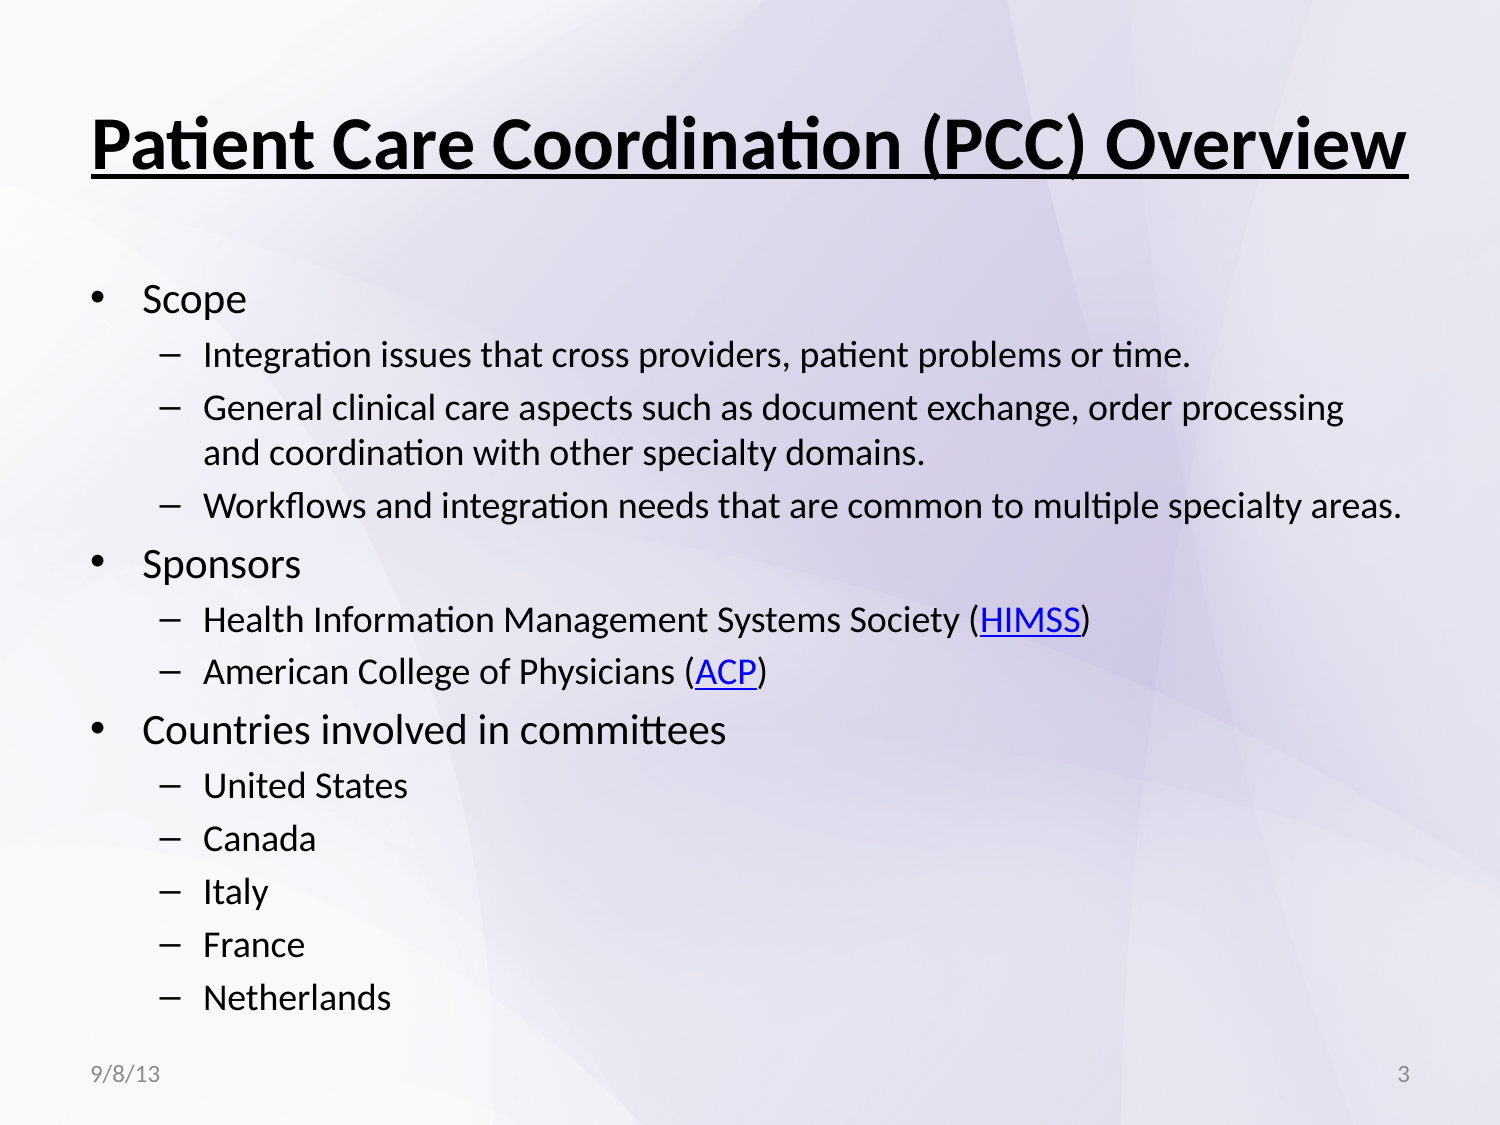

# Patient Care Coordination (PCC) Overview
Scope
Integration issues that cross providers, patient problems or time.
General clinical care aspects such as document exchange, order processing and coordination with other specialty domains.
Workflows and integration needs that are common to multiple specialty areas.
Sponsors
Health Information Management Systems Society (HIMSS)
American College of Physicians (ACP)
Countries involved in committees
United States
Canada
Italy
France
Netherlands
9/8/13
3